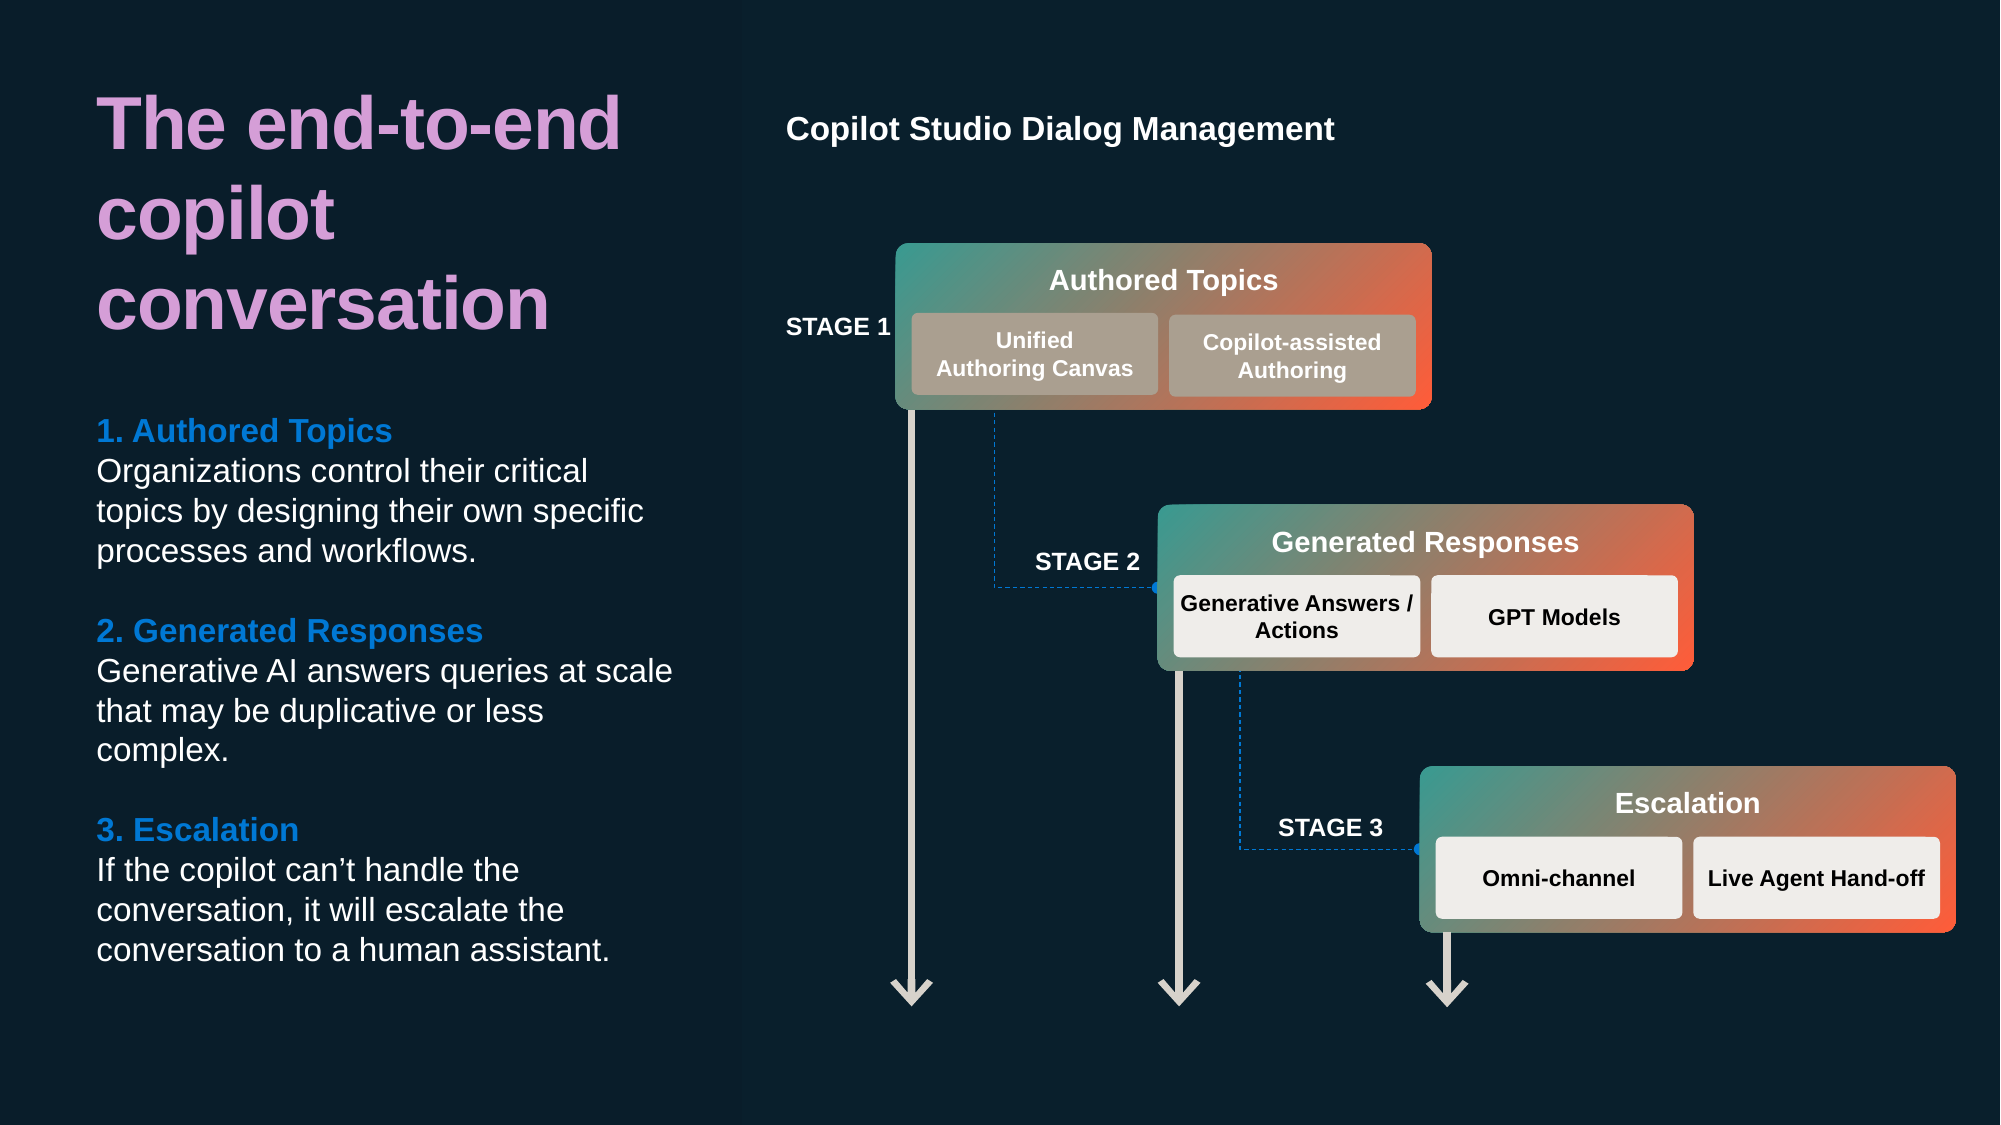

# The end-to-end copilot conversation
Copilot Studio Dialog Management

Authored Topics
STAGE 1

Unified
Authoring Canvas
Copilot-assisted Authoring
1. Authored Topics
Organizations control their critical topics by designing their own specific processes and workflows.

2. Generated Responses
Generative AI answers queries at scale that may be duplicative or less complex.

3. Escalation
If the copilot can’t handle the conversation, it will escalate the conversation to a human assistant.

Generated Responses
STAGE 2

Generative Answers / Actions
GPT Models

Escalation
STAGE 3

Omni-channel
Live Agent Hand-off